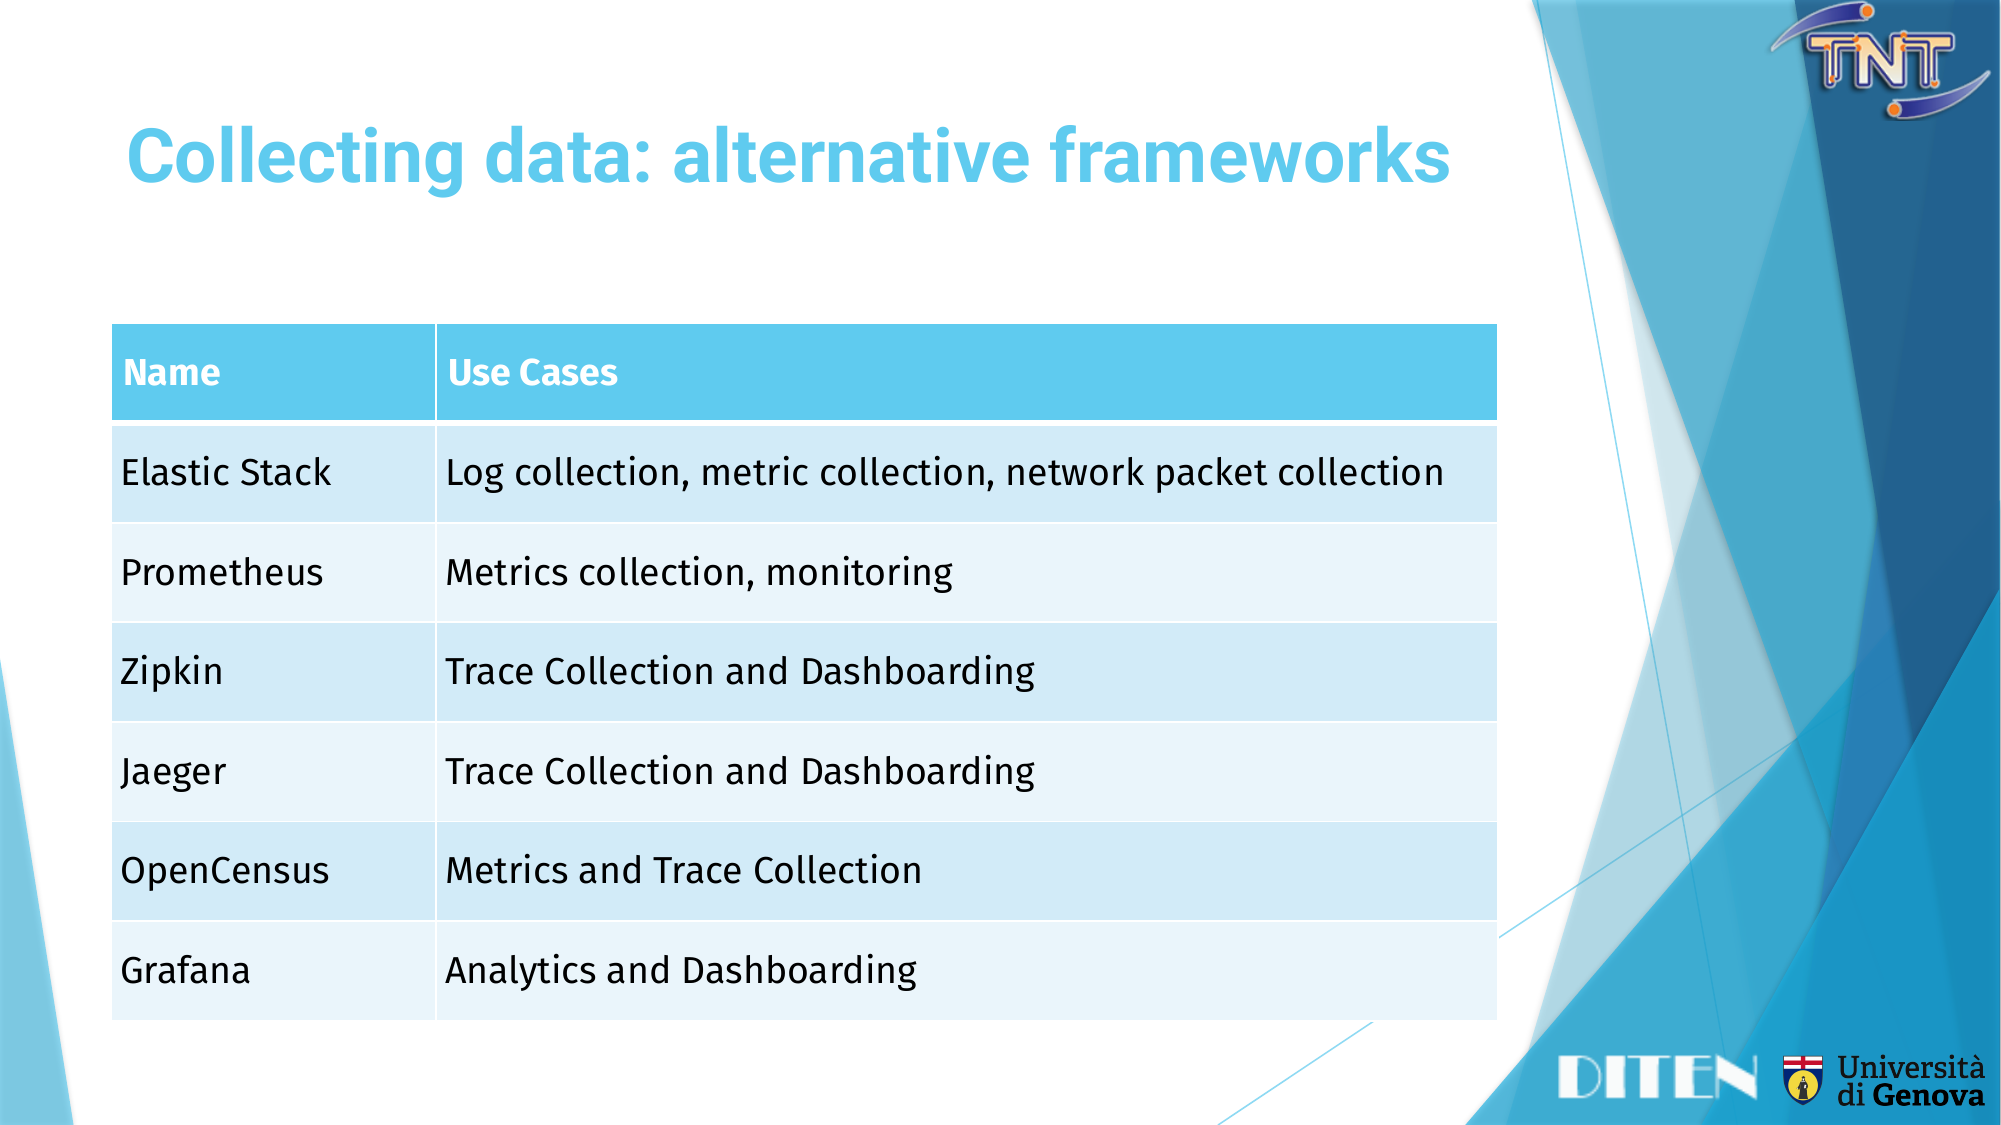

# Collecting data: alternative frameworks
| Name | Use Cases |
| --- | --- |
| Elastic Stack | Log collection, metric collection, network packet collection |
| Prometheus | Metrics collection, monitoring |
| Zipkin | Trace Collection and Dashboarding |
| Jaeger | Trace Collection and Dashboarding |
| OpenCensus | Metrics and Trace Collection |
| Grafana | Analytics and Dashboarding |